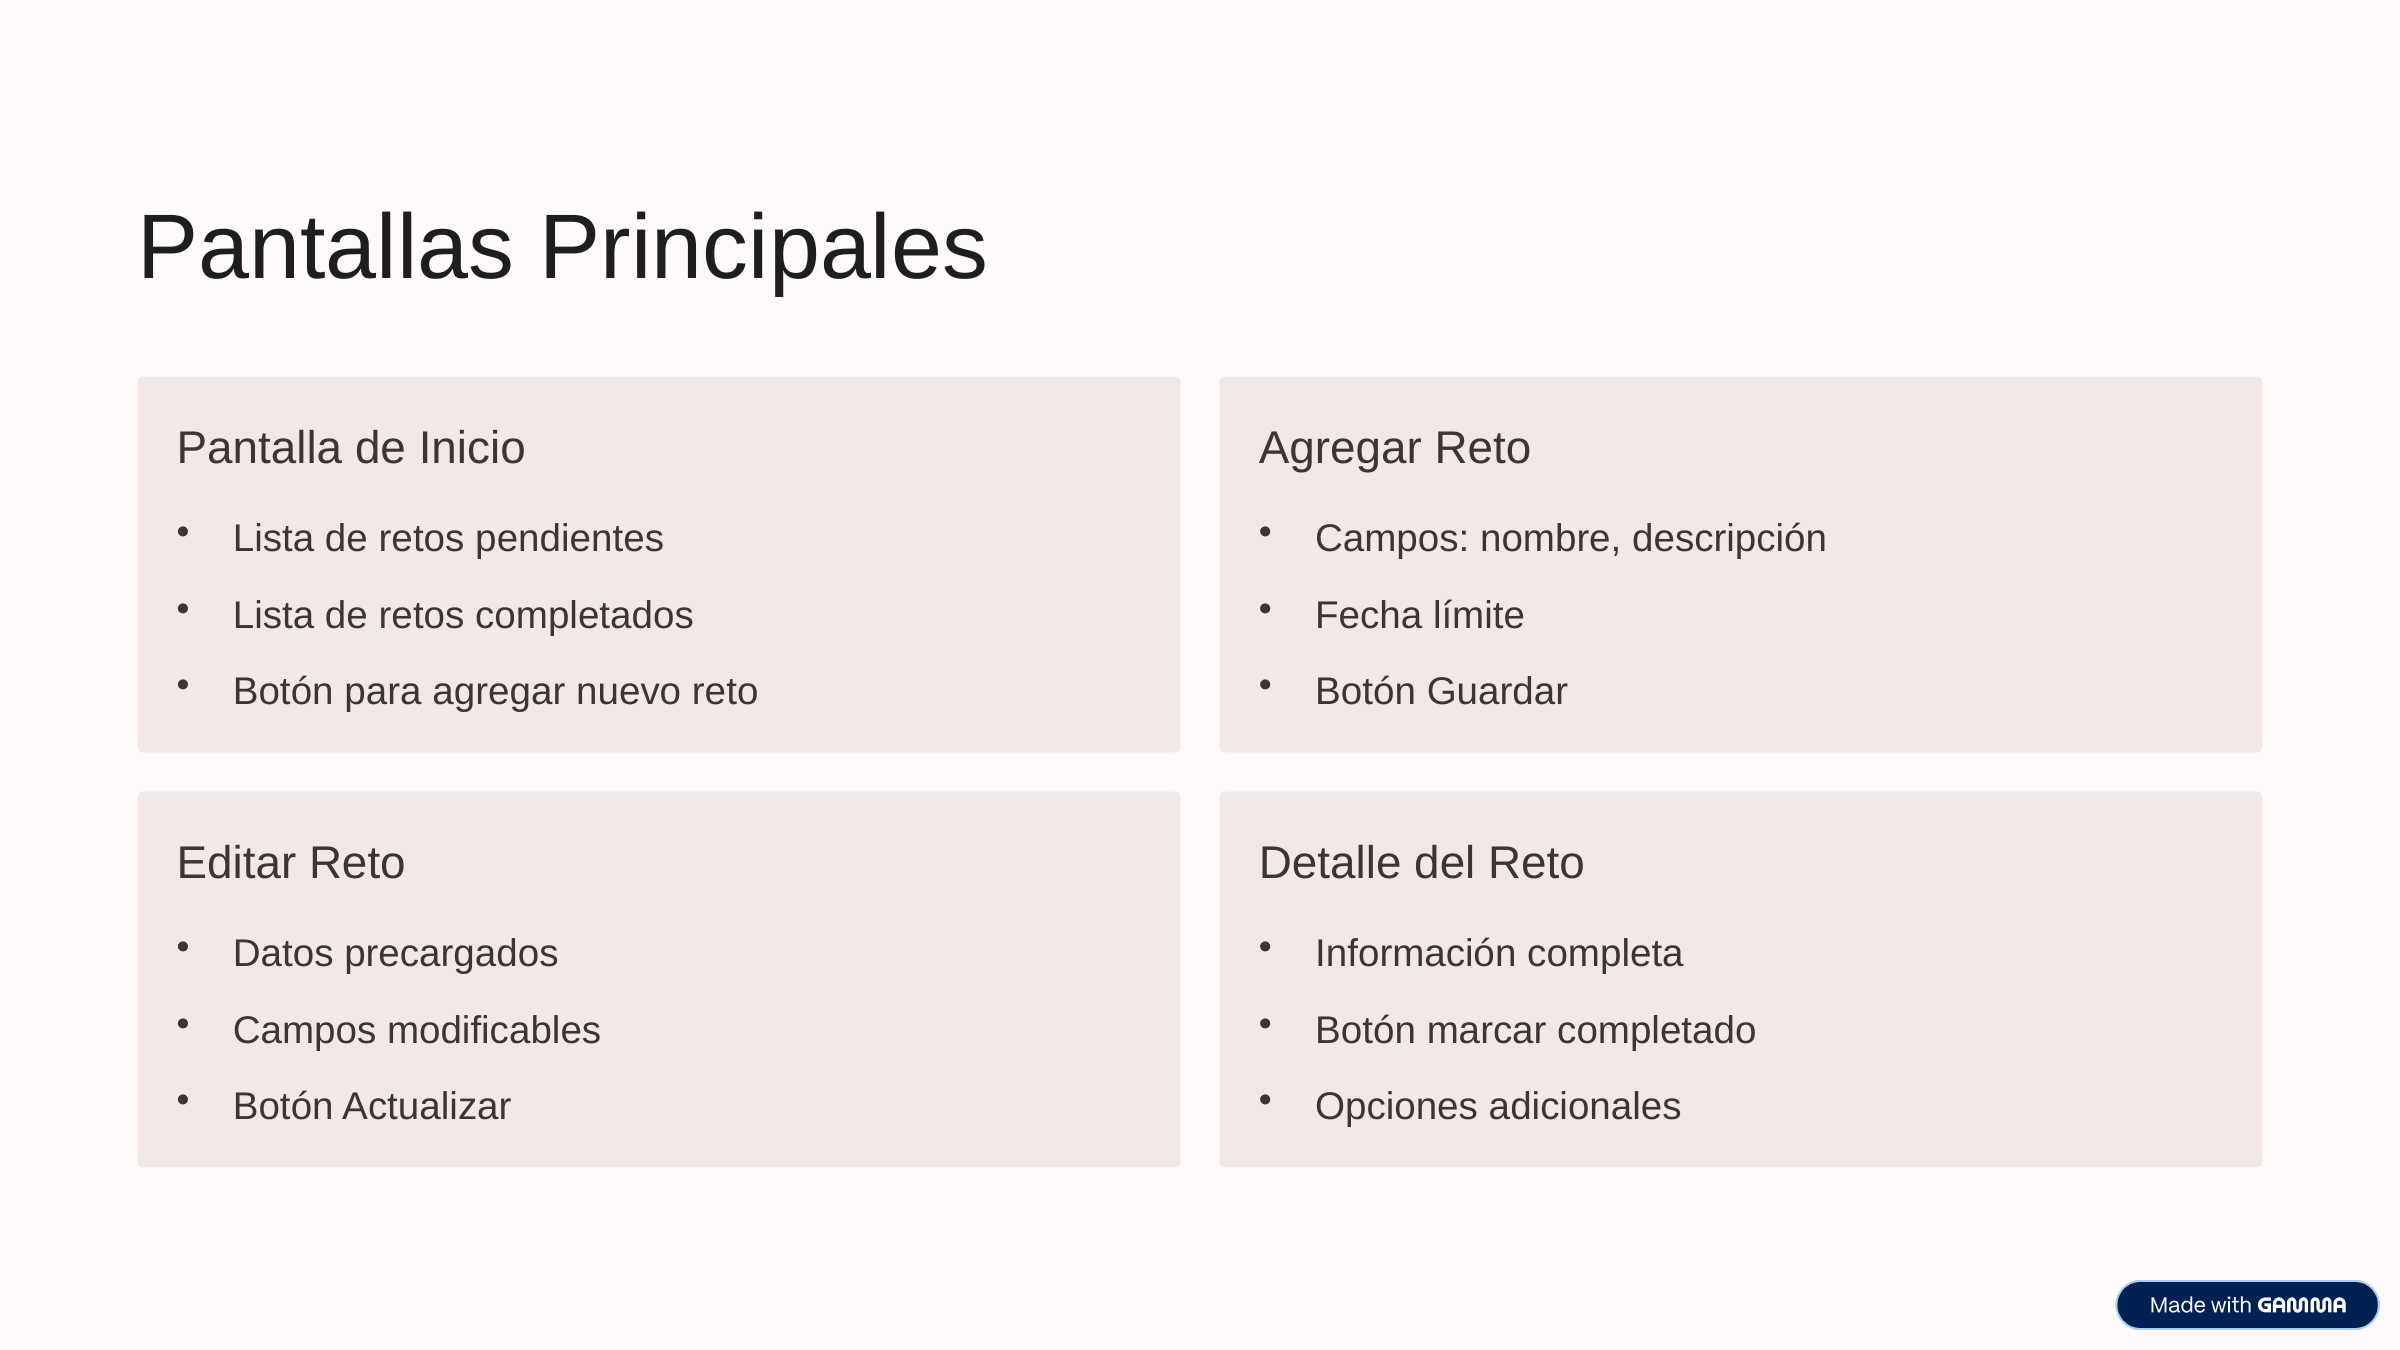

Pantallas Principales

Pantalla de Inicio
Agregar Reto
Lista de retos pendientes
Campos: nombre, descripción
Lista de retos completados
Fecha límite
Botón para agregar nuevo reto
Botón Guardar

Editar Reto
Detalle del Reto
Datos precargados
Información completa
Campos modificables
Botón marcar completado
Botón Actualizar
Opciones adicionales